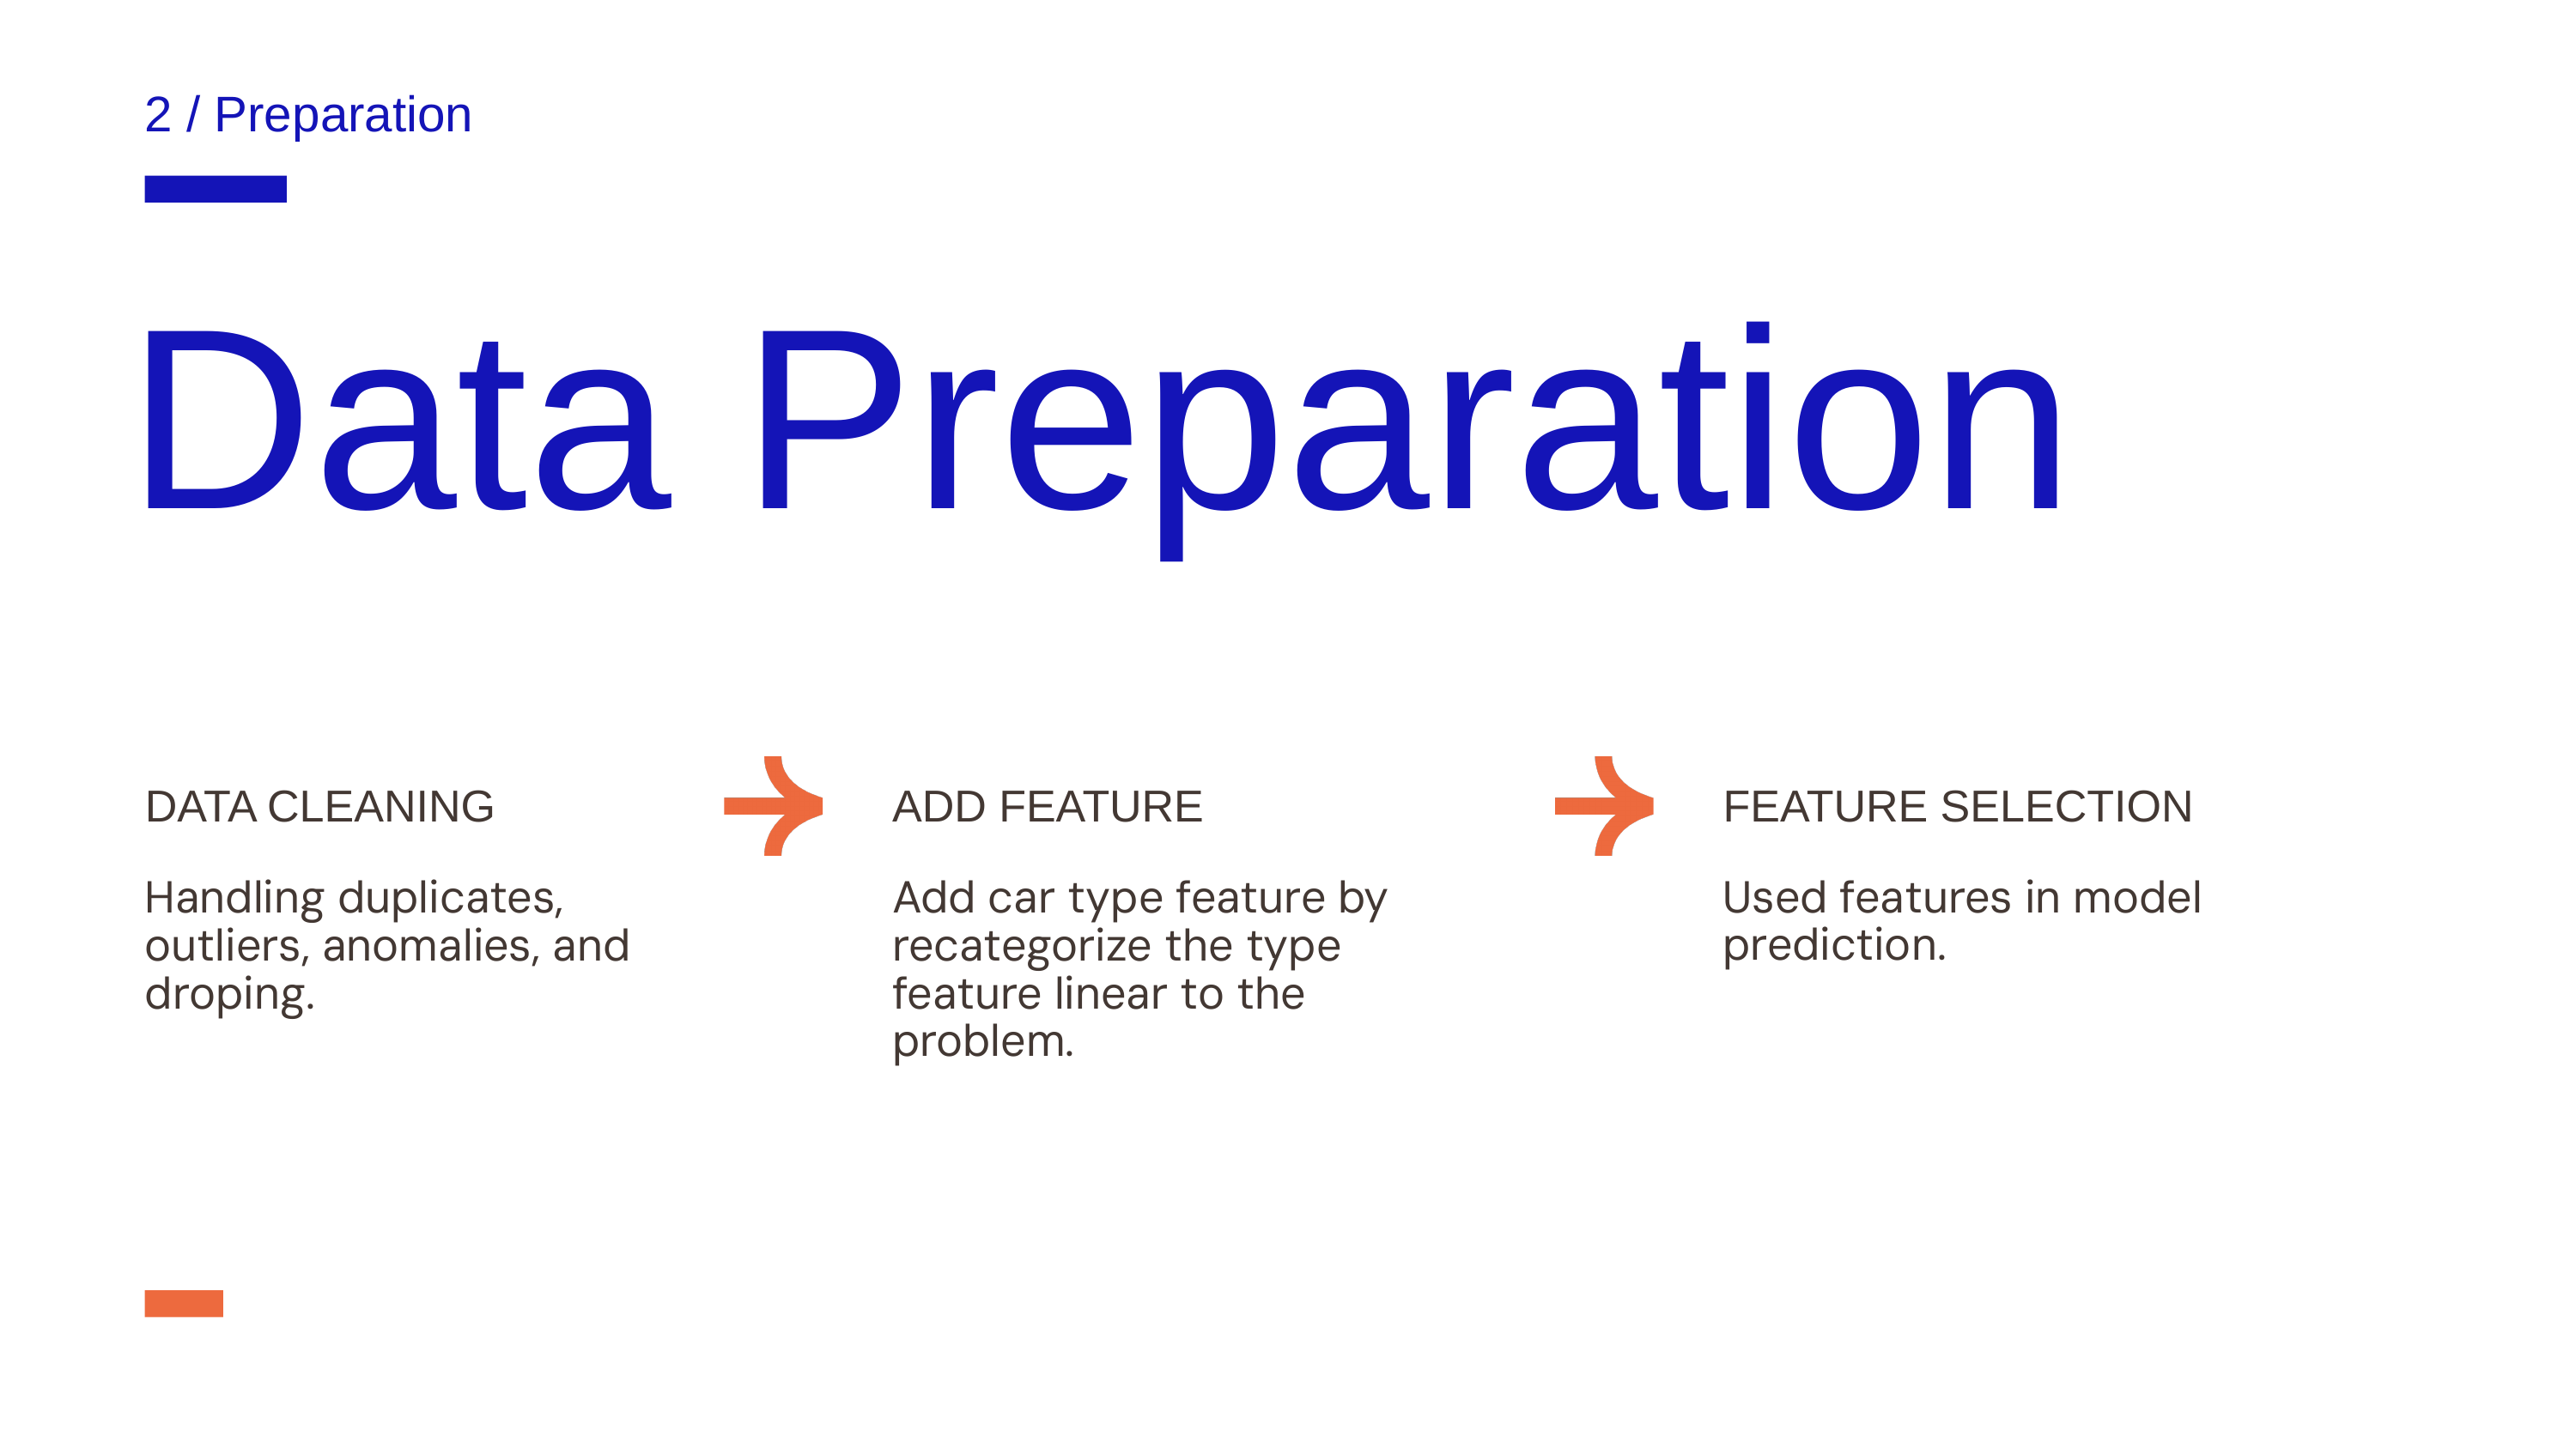

2 / Preparation

Data Preparation

DATA CLEANING
ADD FEATURE
FEATURE SELECTION
Used features in model prediction.
Handling duplicates, outliers, anomalies, and droping.
Add car type feature by recategorize the type feature linear to the problem.